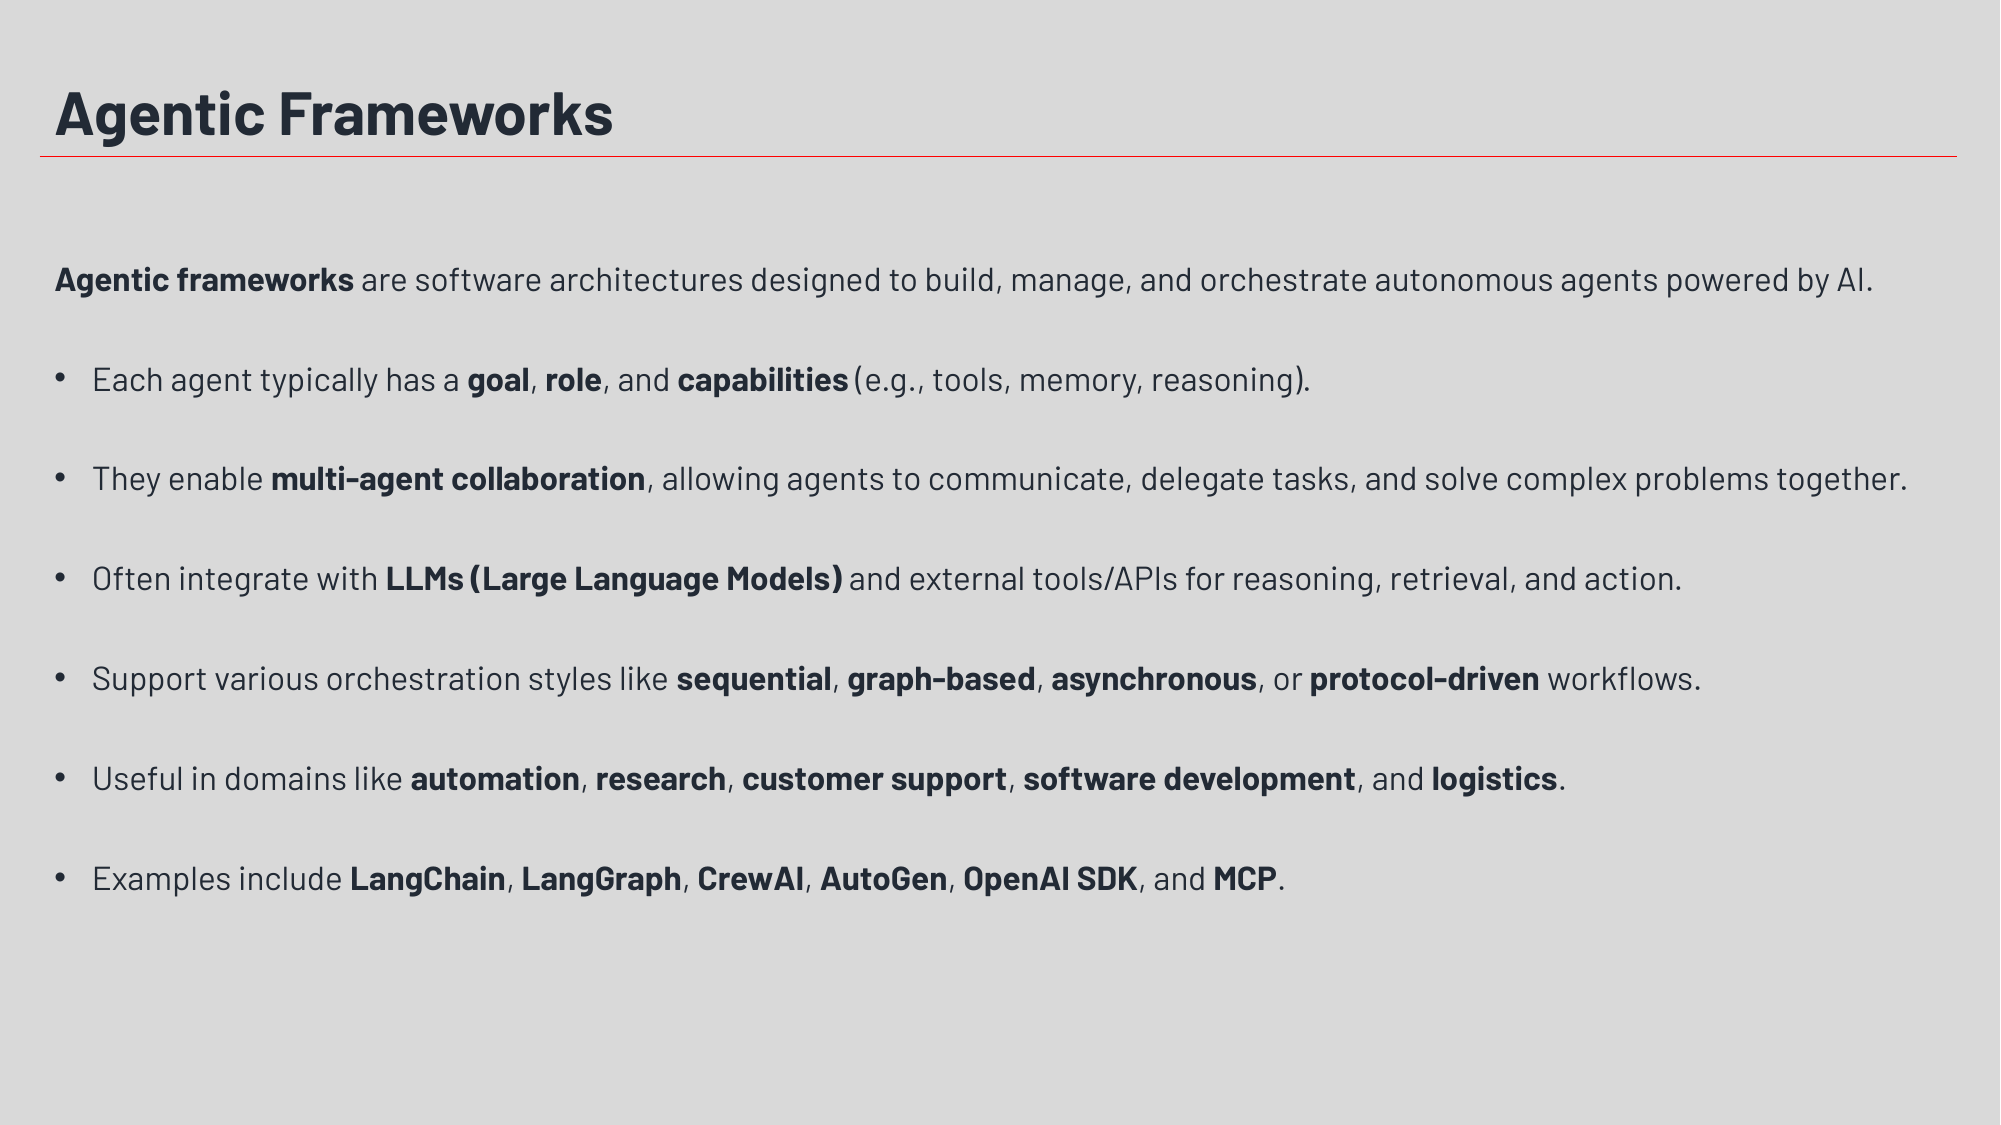

Agentic Frameworks
Agentic frameworks are software architectures designed to build, manage, and orchestrate autonomous agents powered by AI.
Each agent typically has a goal, role, and capabilities (e.g., tools, memory, reasoning).
They enable multi-agent collaboration, allowing agents to communicate, delegate tasks, and solve complex problems together.
Often integrate with LLMs (Large Language Models) and external tools/APIs for reasoning, retrieval, and action.
Support various orchestration styles like sequential, graph-based, asynchronous, or protocol-driven workflows.
Useful in domains like automation, research, customer support, software development, and logistics.
Examples include LangChain, LangGraph, CrewAI, AutoGen, OpenAI SDK, and MCP.